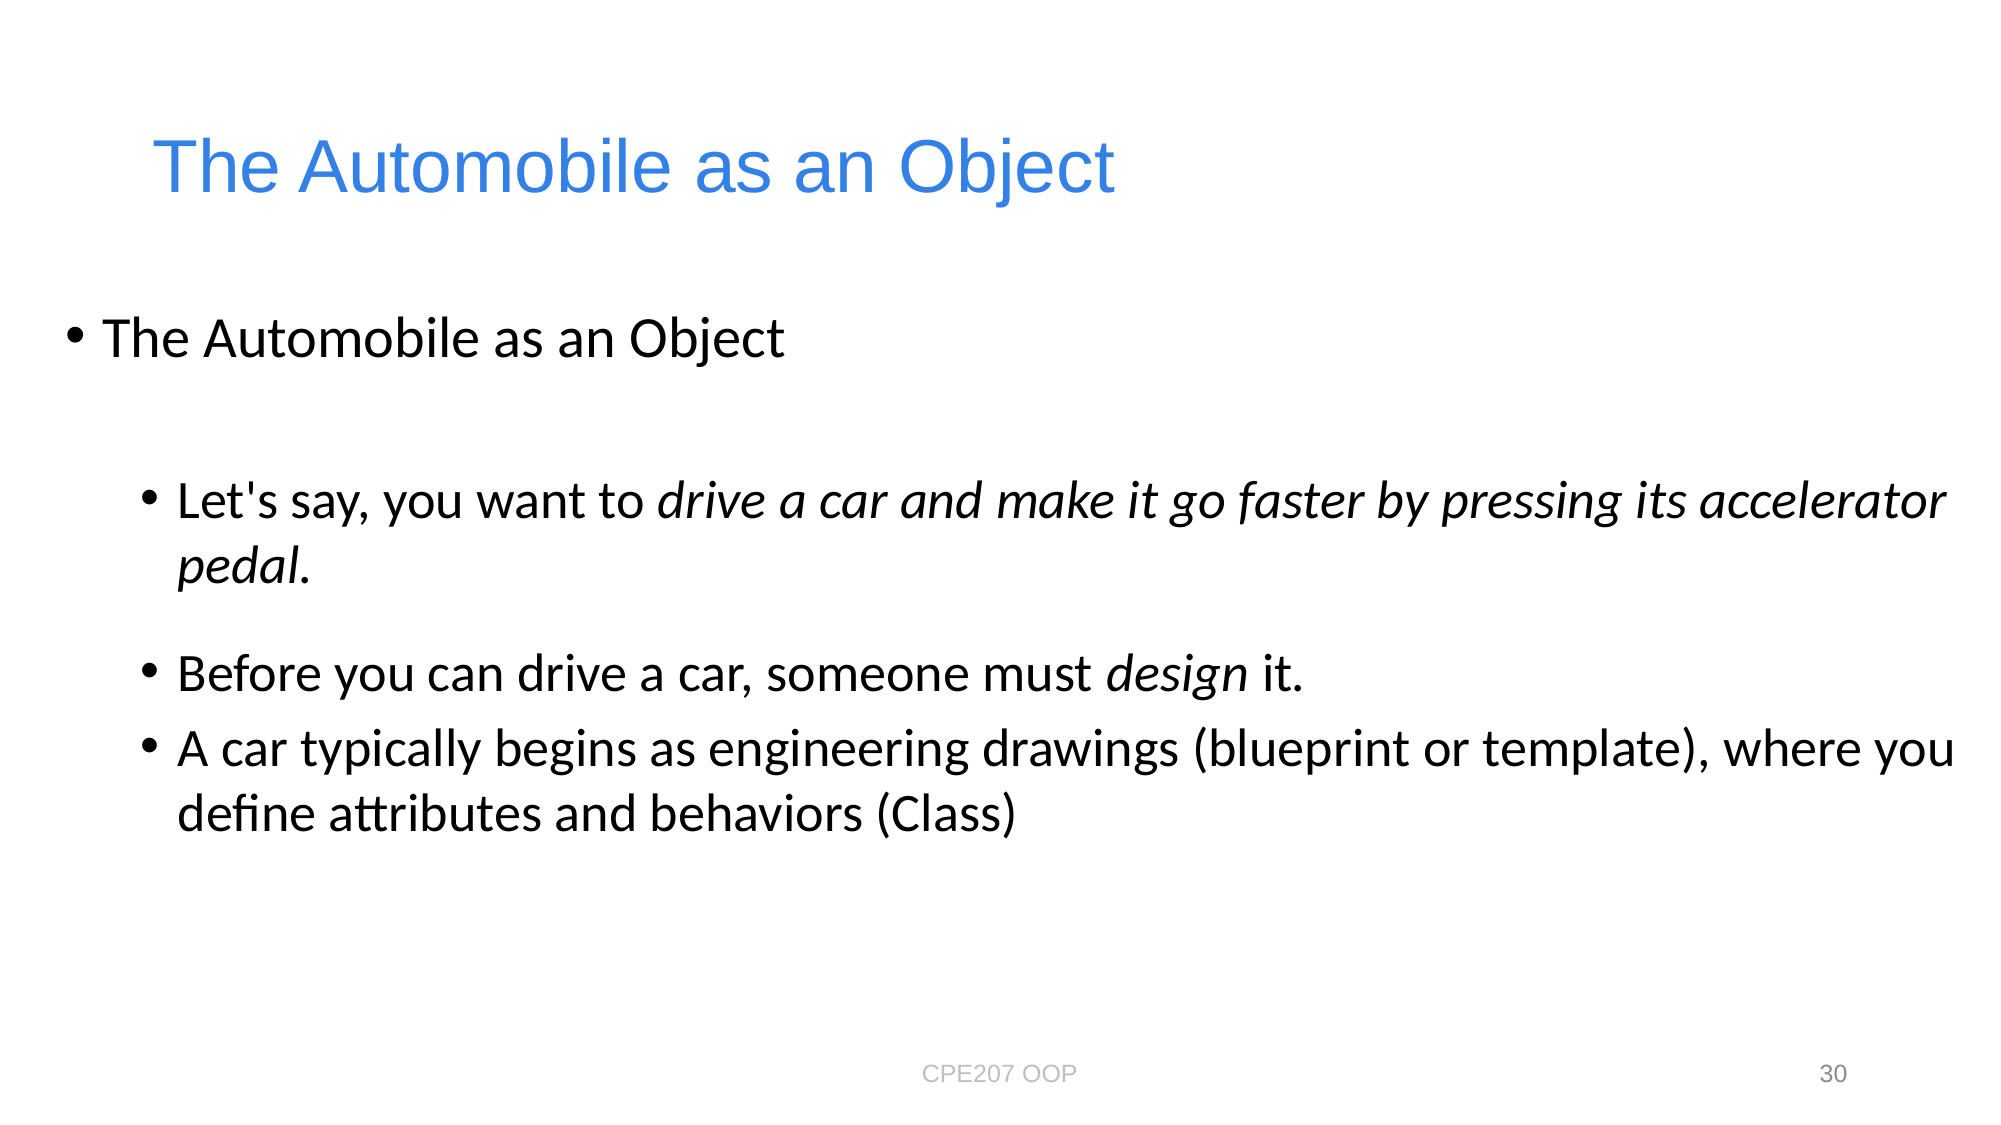

# The Automobile as an Object
The Automobile as an Object

Let's say, you want to drive a car and make it go faster by pressing its accelerator pedal.
Before you can drive a car, someone must design it.
A car typically begins as engineering drawings (blueprint or template), where you define attributes and behaviors (Class)

CPE207 OOP
30